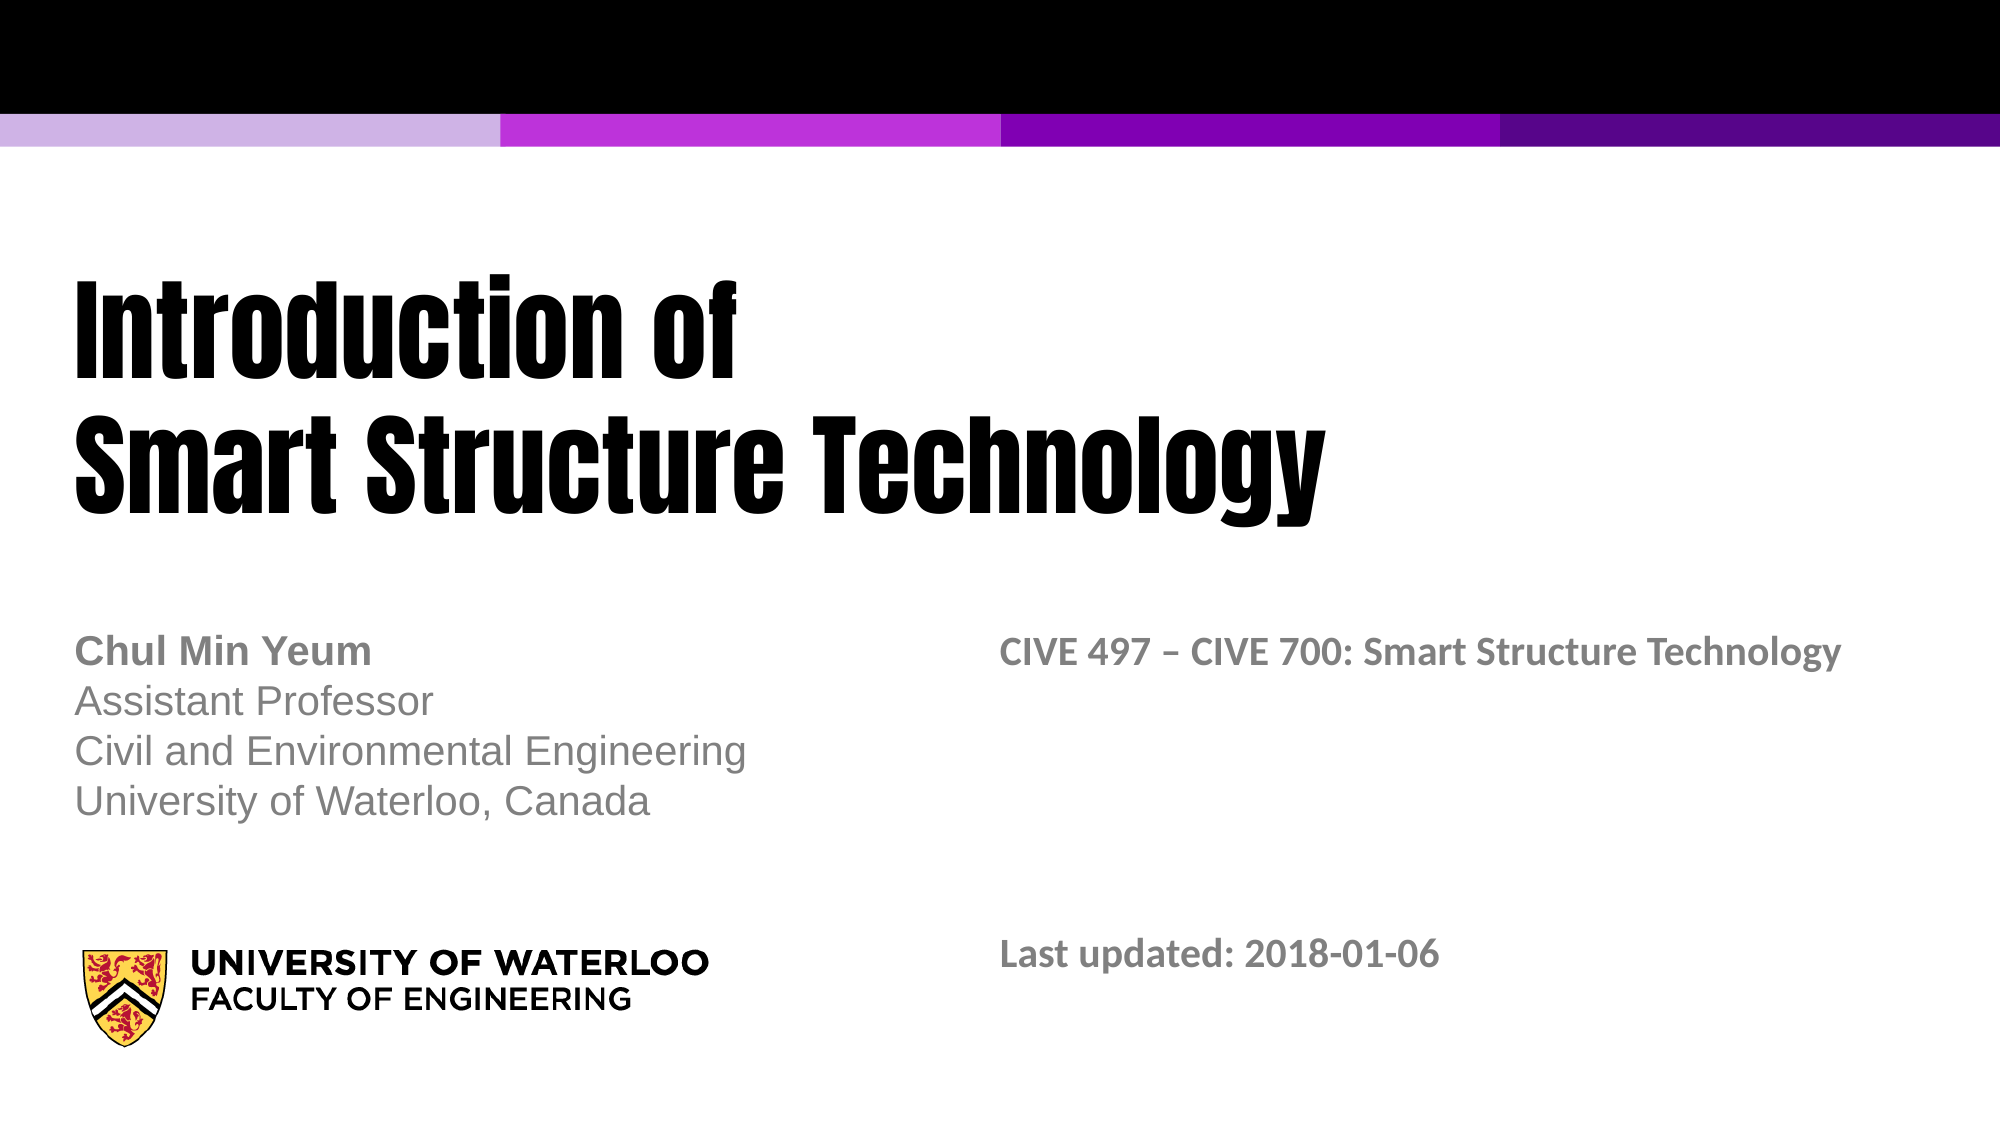

# Introduction of Smart Structure Technology
Chul Min Yeum
Assistant Professor
Civil and Environmental Engineering
University of Waterloo, Canada

CIVE 497 – CIVE 700: Smart Structure Technology
Last updated: 2018-01-06